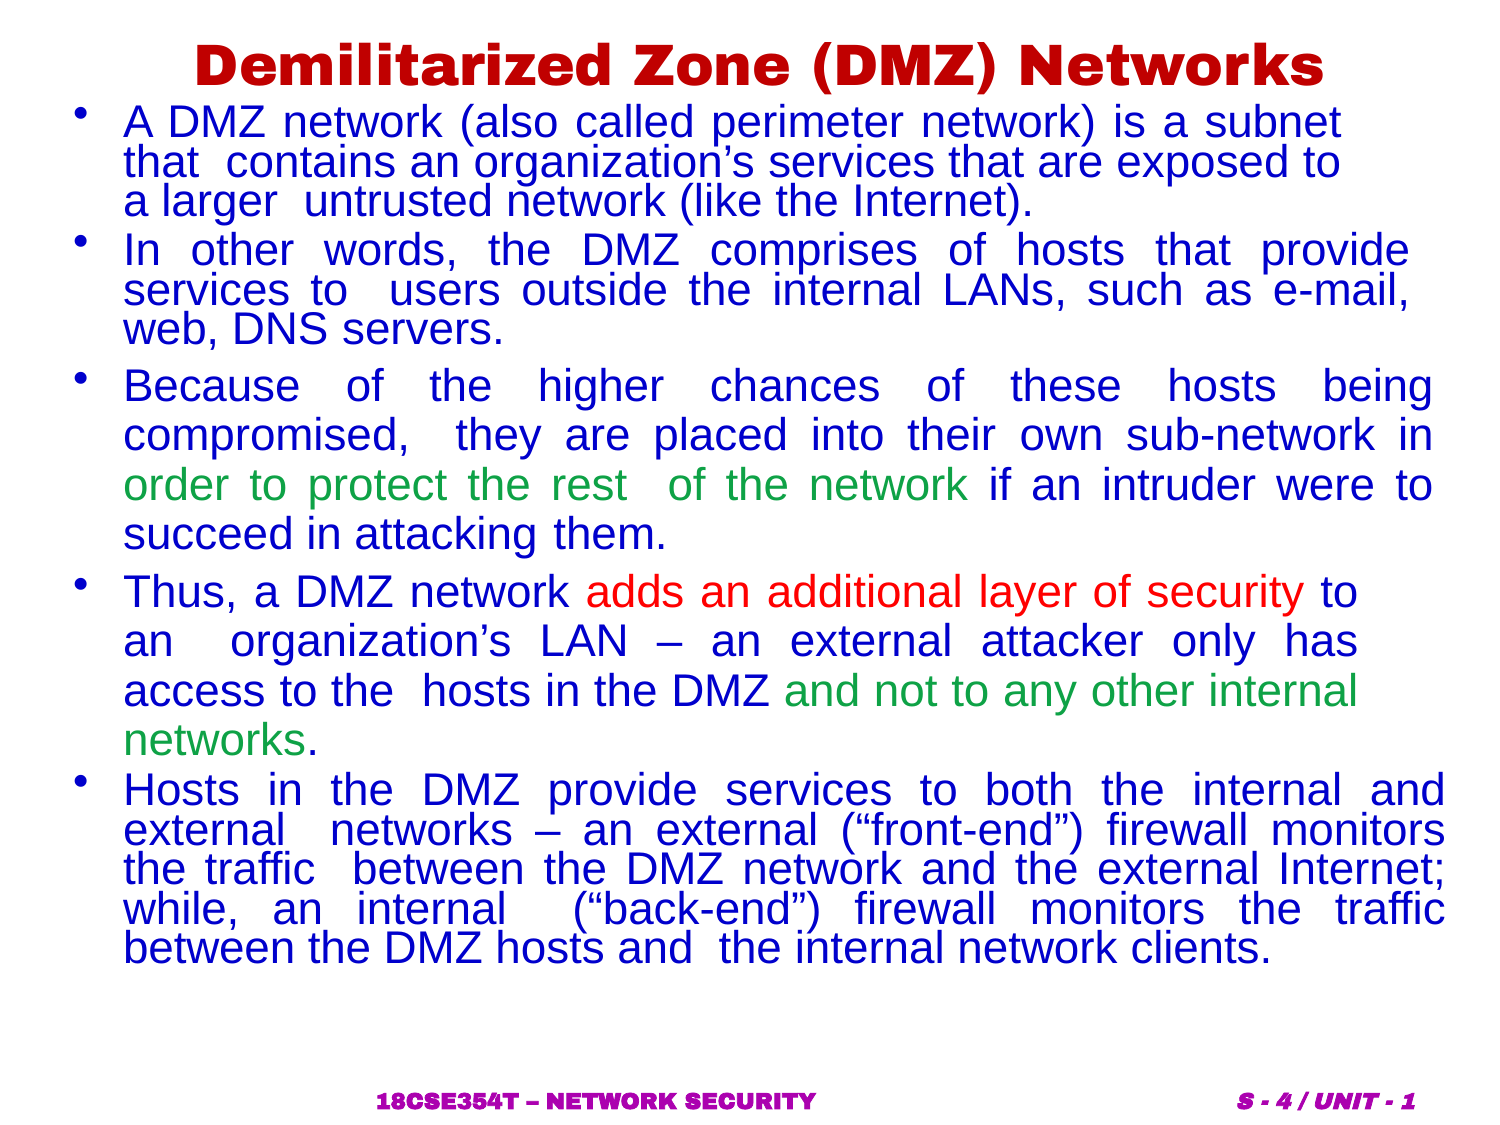

# Demilitarized Zone (DMZ) Networks
A DMZ network (also called perimeter network) is a subnet that  contains an organization’s services that are exposed to a larger  untrusted network (like the Internet).
In other words, the DMZ comprises of hosts that provide services to  users outside the internal LANs, such as e-mail, web, DNS servers.
Because of the higher chances of these hosts being compromised,  they are placed into their own sub-network in order to protect the rest  of the network if an intruder were to succeed in attacking them.
Thus, a DMZ network adds an additional layer of security to an  organization’s LAN – an external attacker only has access to the  hosts in the DMZ and not to any other internal networks.
Hosts in the DMZ provide services to both the internal and external  networks – an external (“front-end”) firewall monitors the traffic  between the DMZ network and the external Internet; while, an internal  (“back-end”) firewall monitors the traffic between the DMZ hosts and  the internal network clients.
                                18CSE354T – NETWORK SECURITY                                                      S - 4 / UNIT - 1